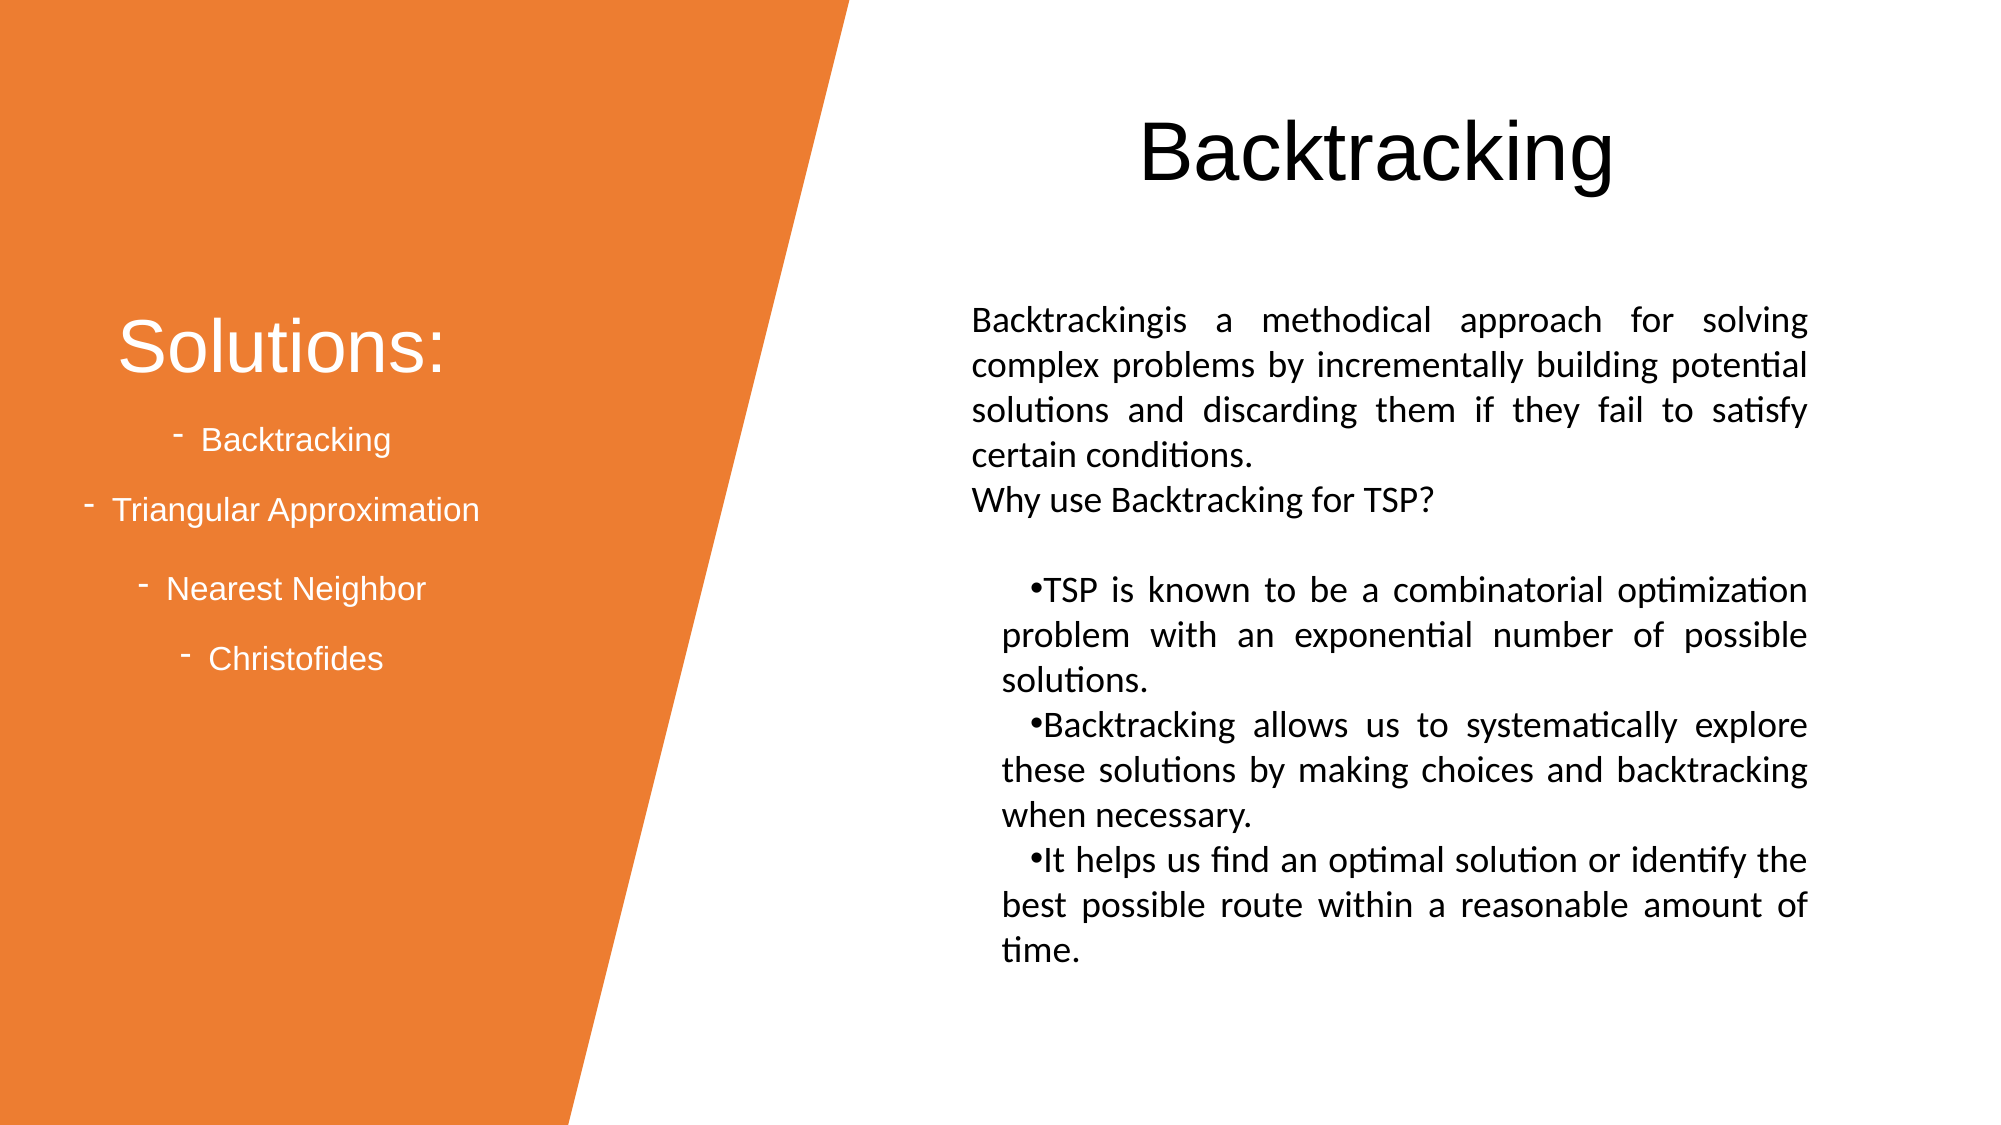

Problem:

The Traveling Salesman Problem (TSP) is an optimization problem that involves finding the shortest possible route for a salesman to visit a given list of cities, while visiting each city exactly once and returning to the starting city. It is a challenging problem with exponential time complexity. No efficient algorithm exists to solve it for all instances. Various algorithms and heuristics have been developed to approximate solutions, making it applicable in logistics, transportation planning, and other fields. TSP remains an active area of research in combinatorial optimization.

Solutions:

Backtracking

Triangular Approximation

Nearest Neighbor

Christofides

Backtracking
Backtrackingis a methodical approach for solving complex problems by incrementally building potential solutions and discarding them if they fail to satisfy certain conditions.
Why use Backtracking for TSP?

TSP is known to be a combinatorial optimization problem with an exponential number of possible solutions.
Backtracking allows us to systematically explore these solutions by making choices and backtracking when necessary.
It helps us find an optimal solution or identify the best possible route within a reasonable amount of time.